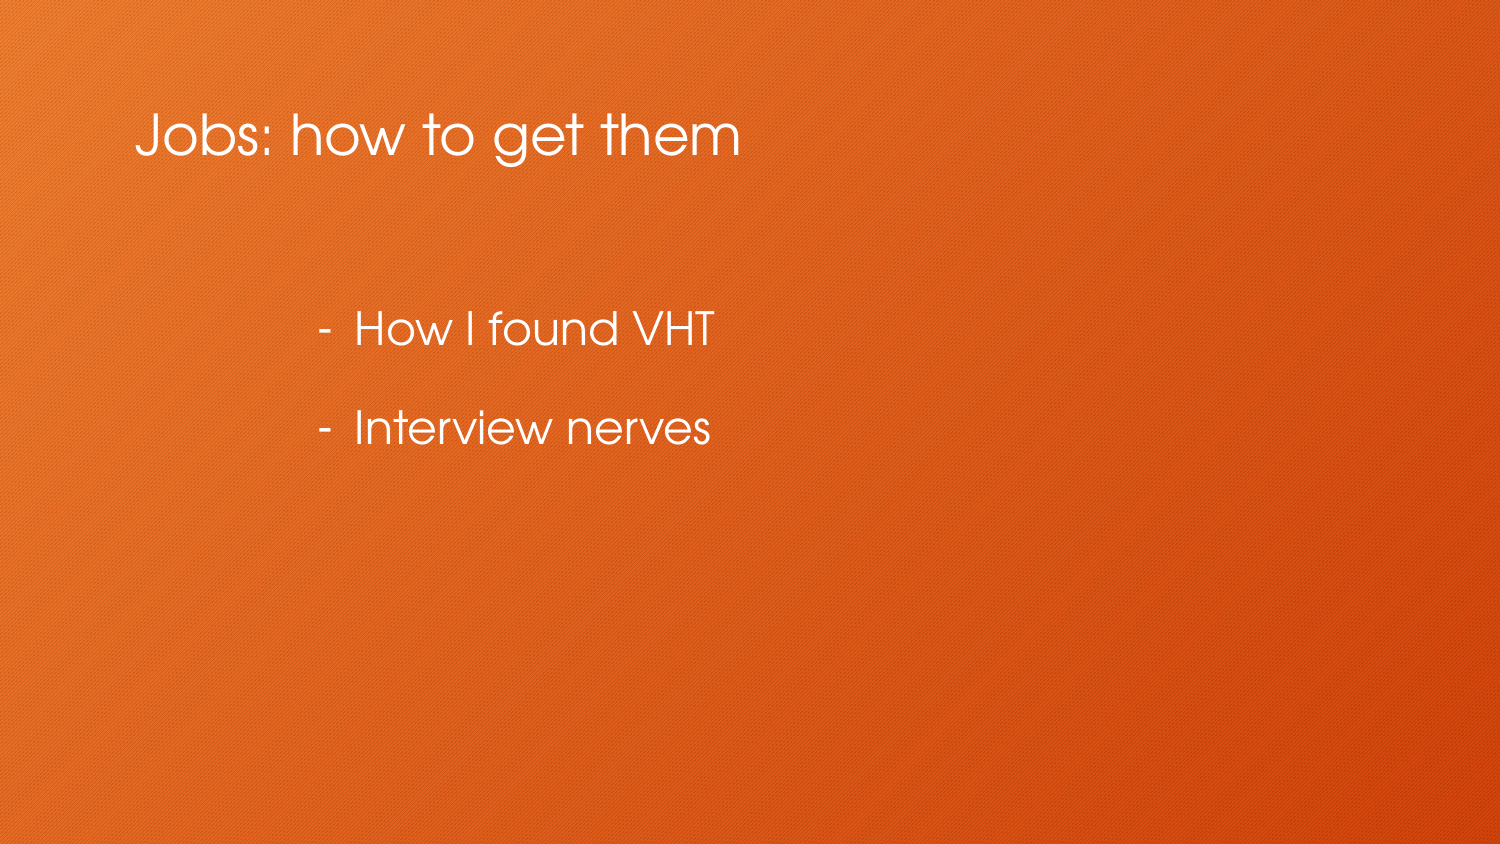

# Jobs: how to get them
How I found VHT

Interview nerves